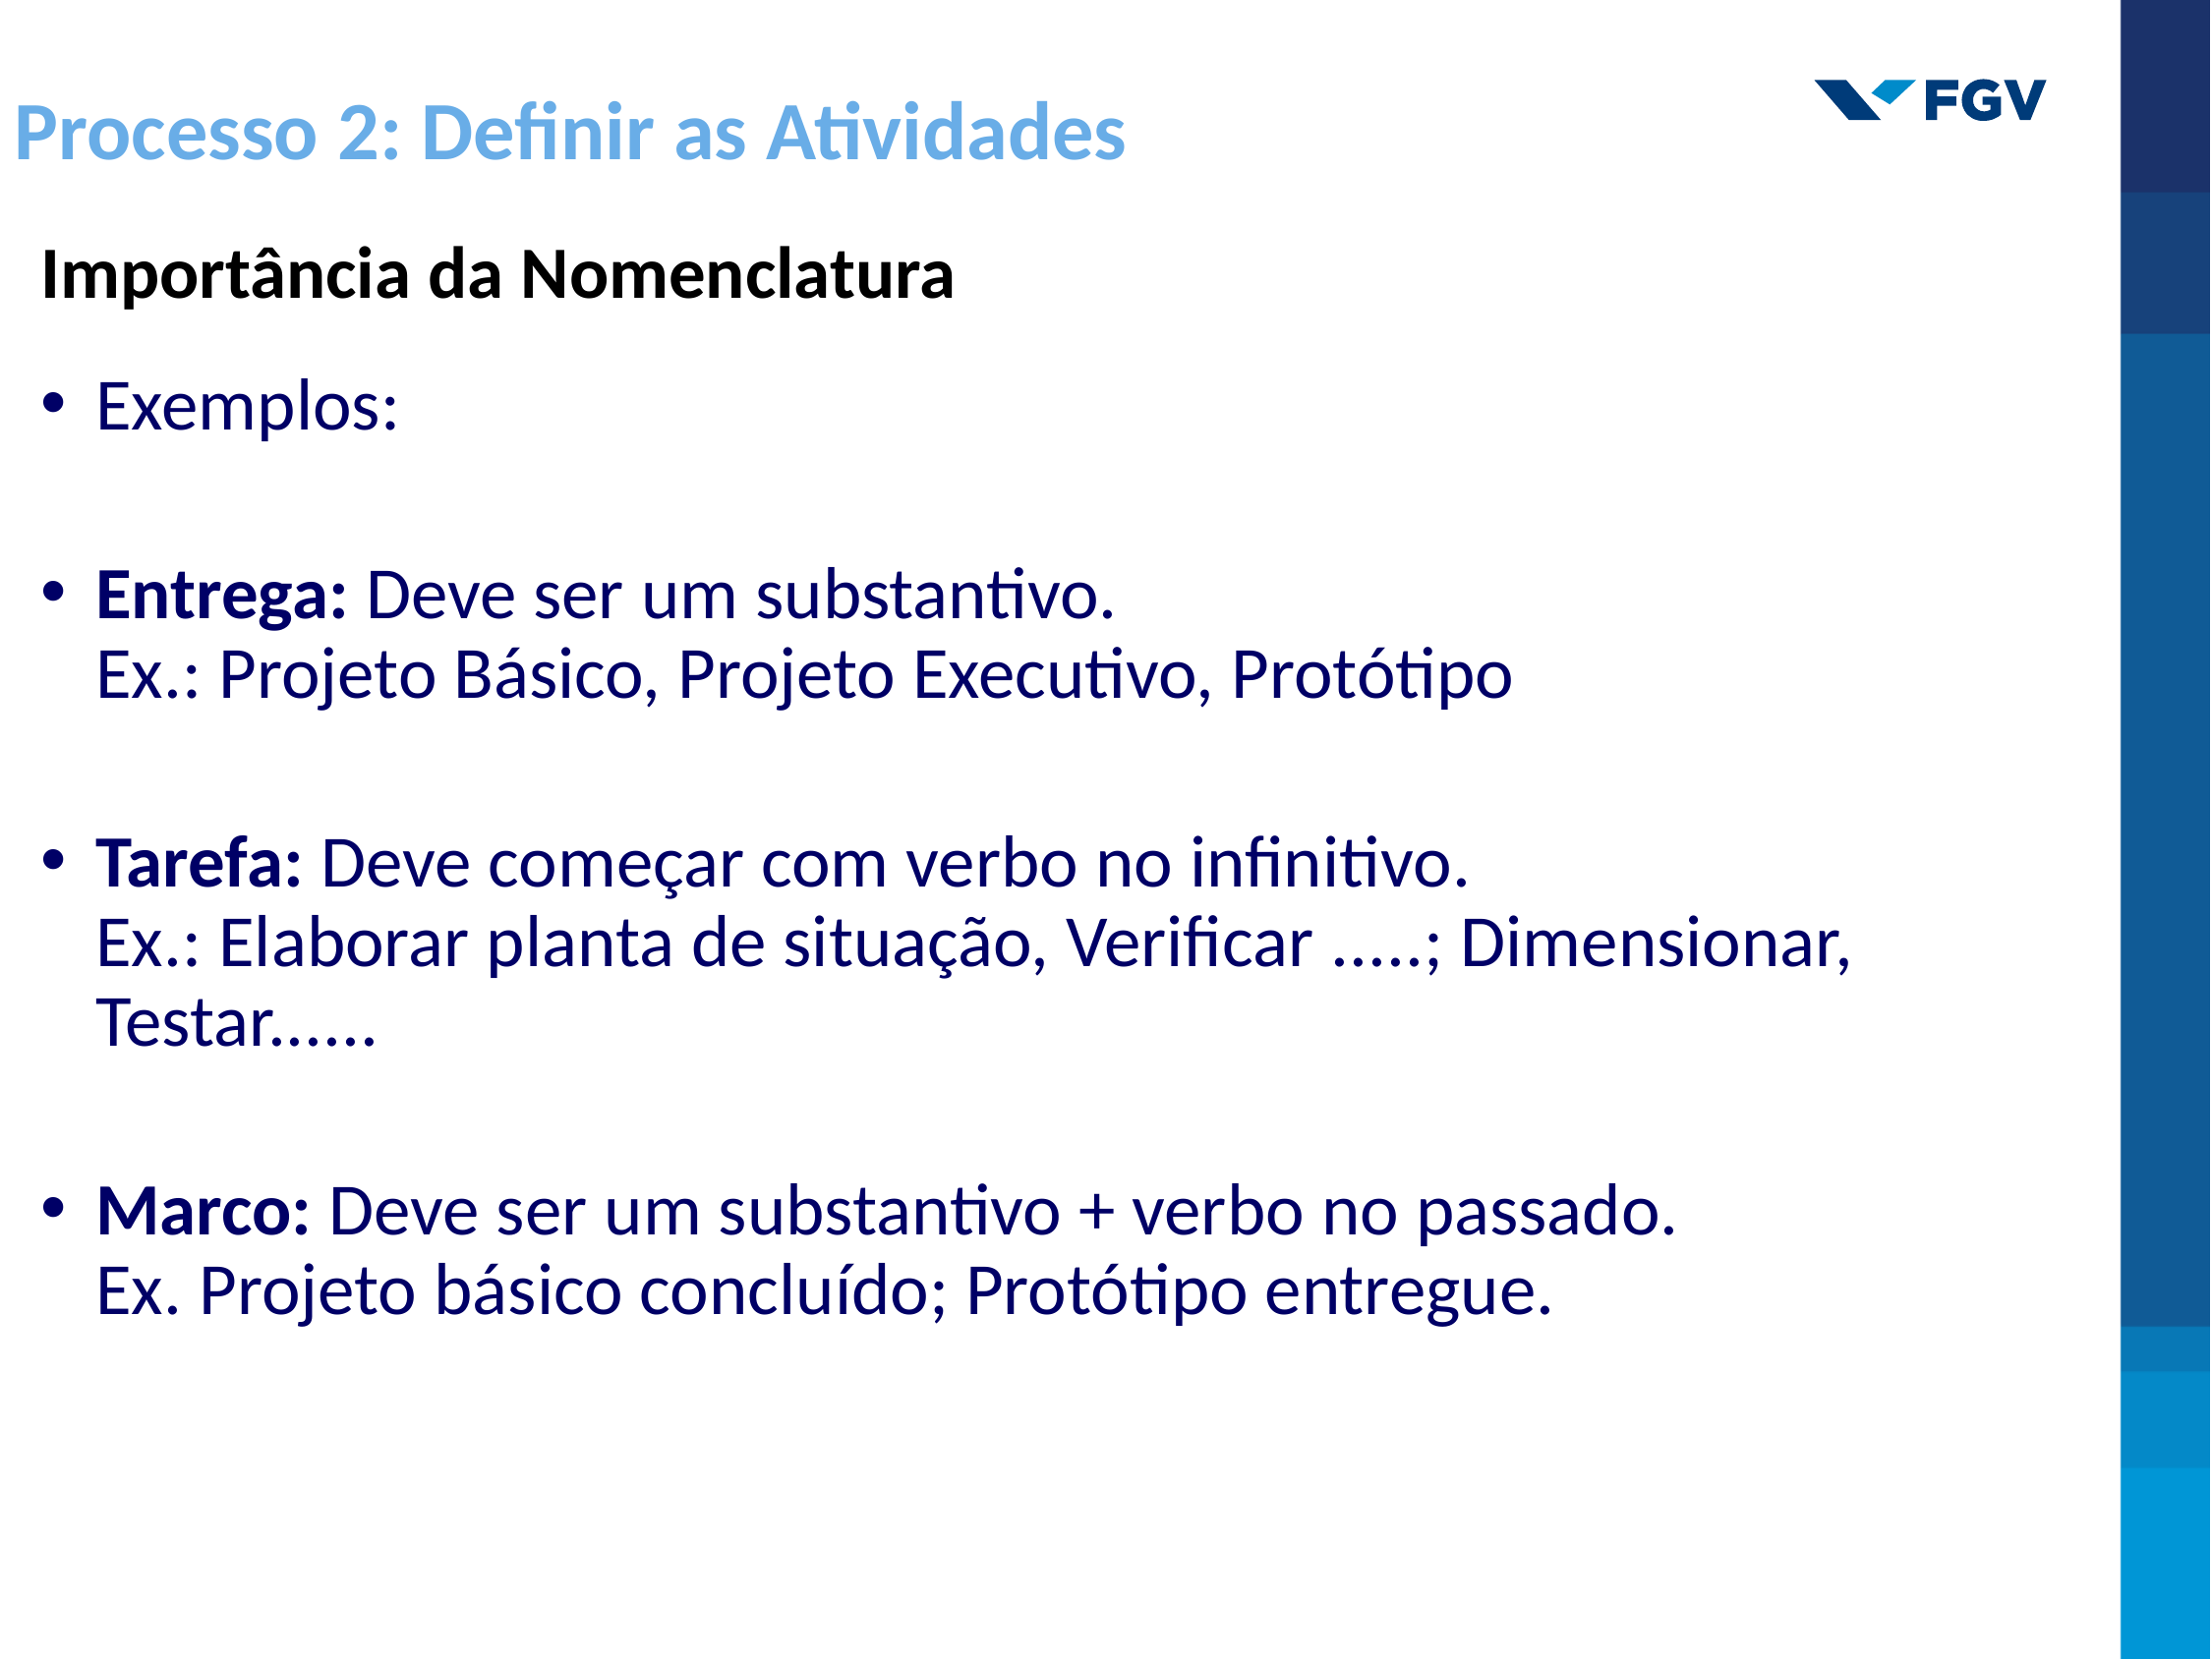

Processo 2: Definir as Atividades
Importância da Nomenclatura
Exemplos:

Entrega: Deve ser um substantivo.
Ex.: Projeto Básico, Projeto Executivo, Protótipo

Tarefa: Deve começar com verbo no infinitivo.
Ex.: Elaborar planta de situação, Verificar .....; Dimensionar, Testar......

Marco: Deve ser um substantivo + verbo no passado.
Ex. Projeto básico concluído; Protótipo entregue.